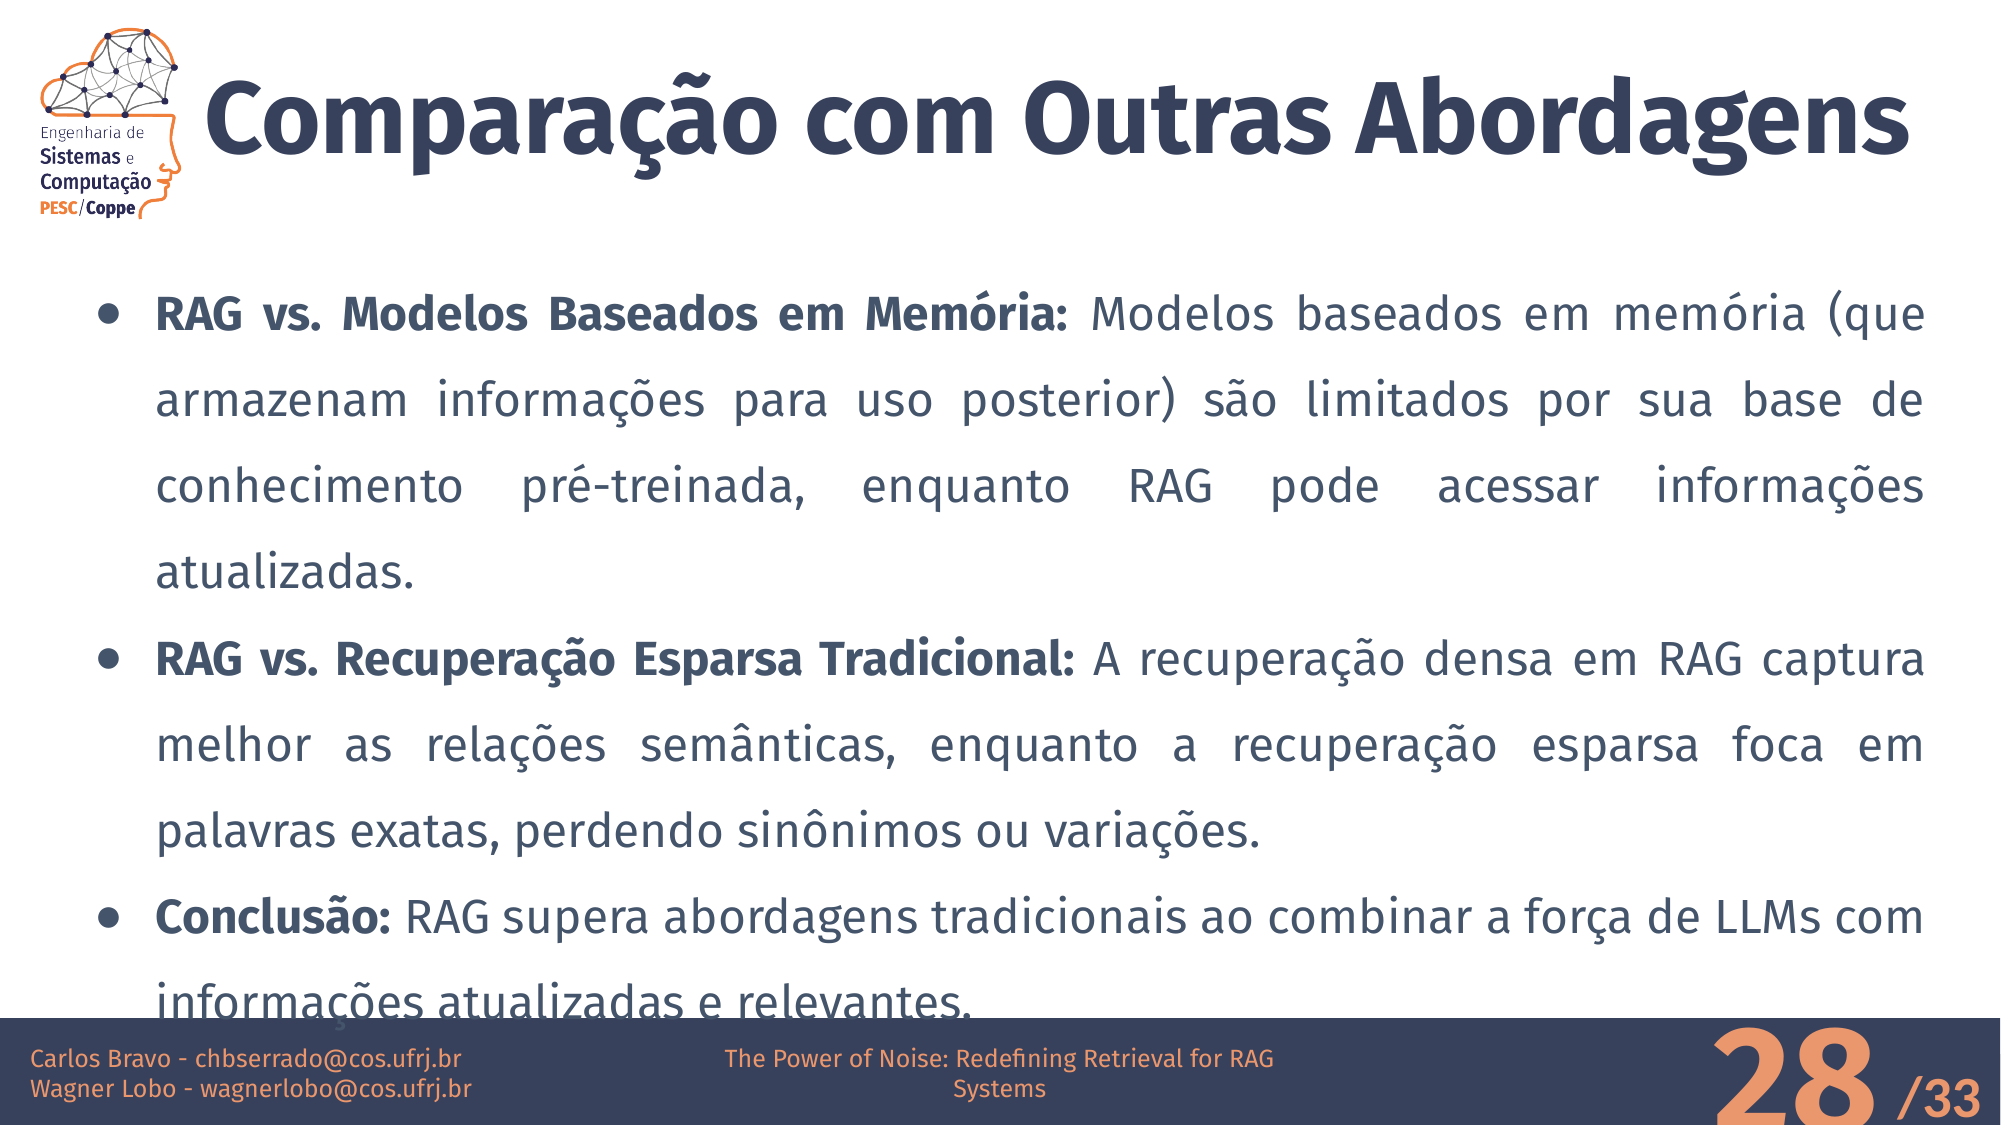

# Comparação com Outras Abordagens
RAG vs. Modelos Baseados em Memória: Modelos baseados em memória (que armazenam informações para uso posterior) são limitados por sua base de conhecimento pré-treinada, enquanto RAG pode acessar informações atualizadas.
RAG vs. Recuperação Esparsa Tradicional: A recuperação densa em RAG captura melhor as relações semânticas, enquanto a recuperação esparsa foca em palavras exatas, perdendo sinônimos ou variações.
Conclusão: RAG supera abordagens tradicionais ao combinar a força de LLMs com informações atualizadas e relevantes.

28